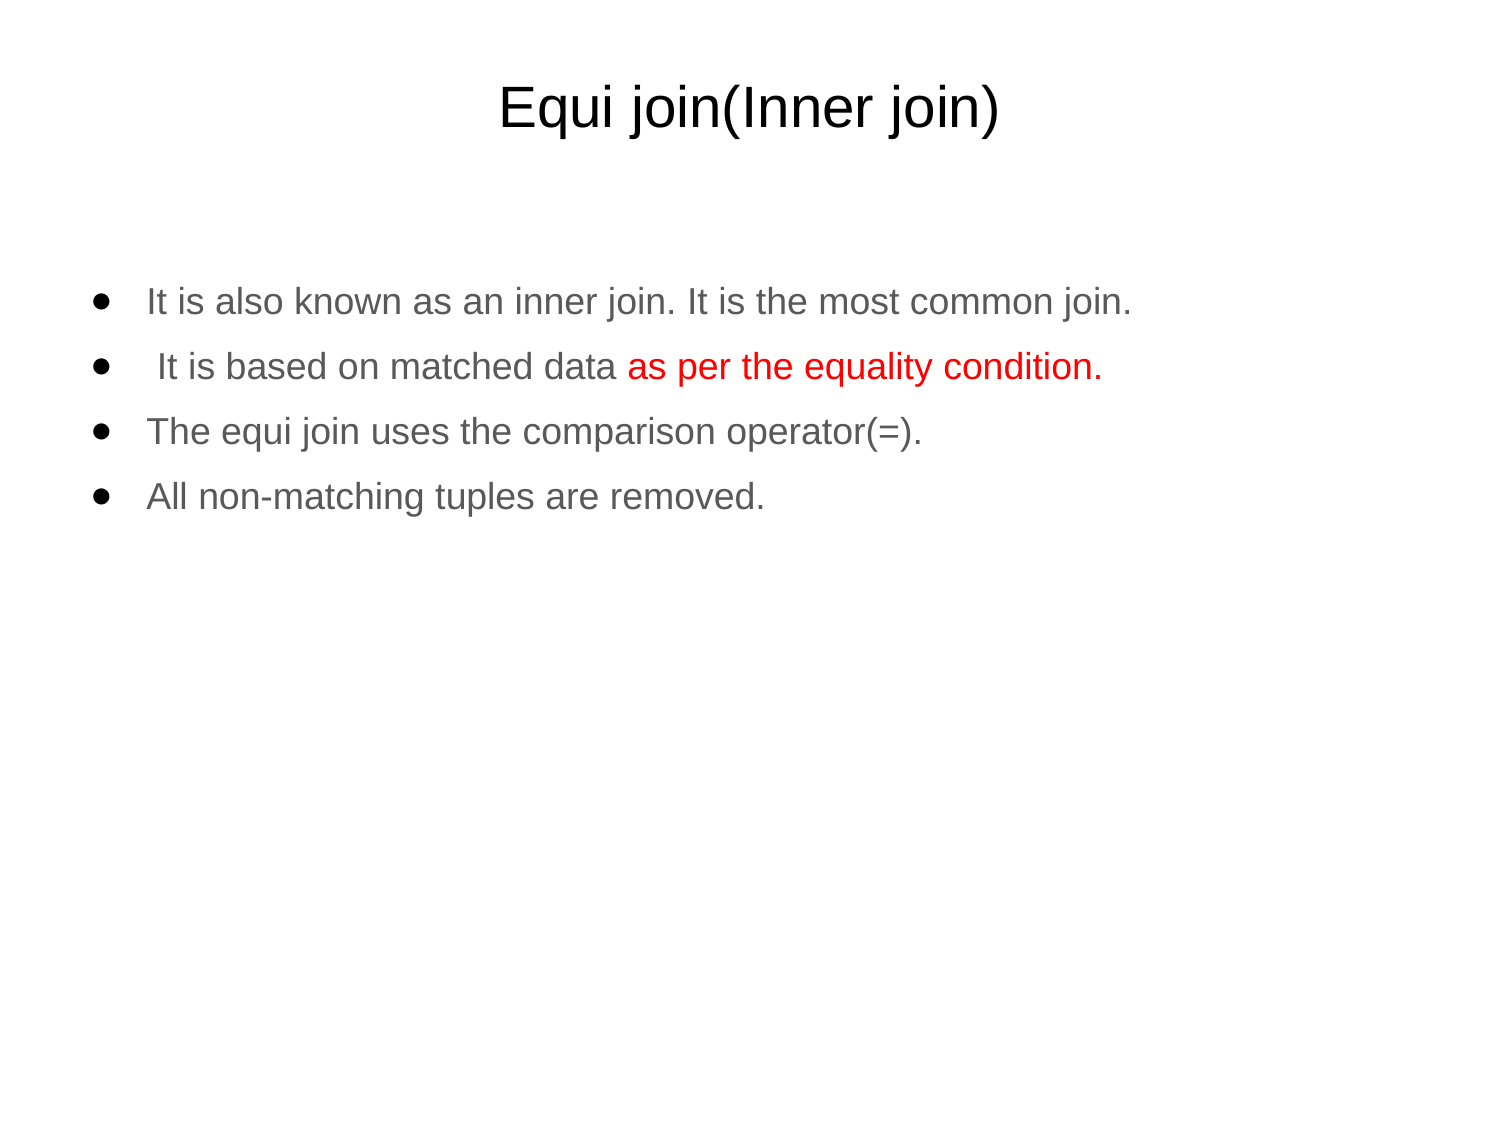

# Equi join(Inner join)
It is also known as an inner join. It is the most common join.
 It is based on matched data as per the equality condition.
The equi join uses the comparison operator(=).
All non-matching tuples are removed.